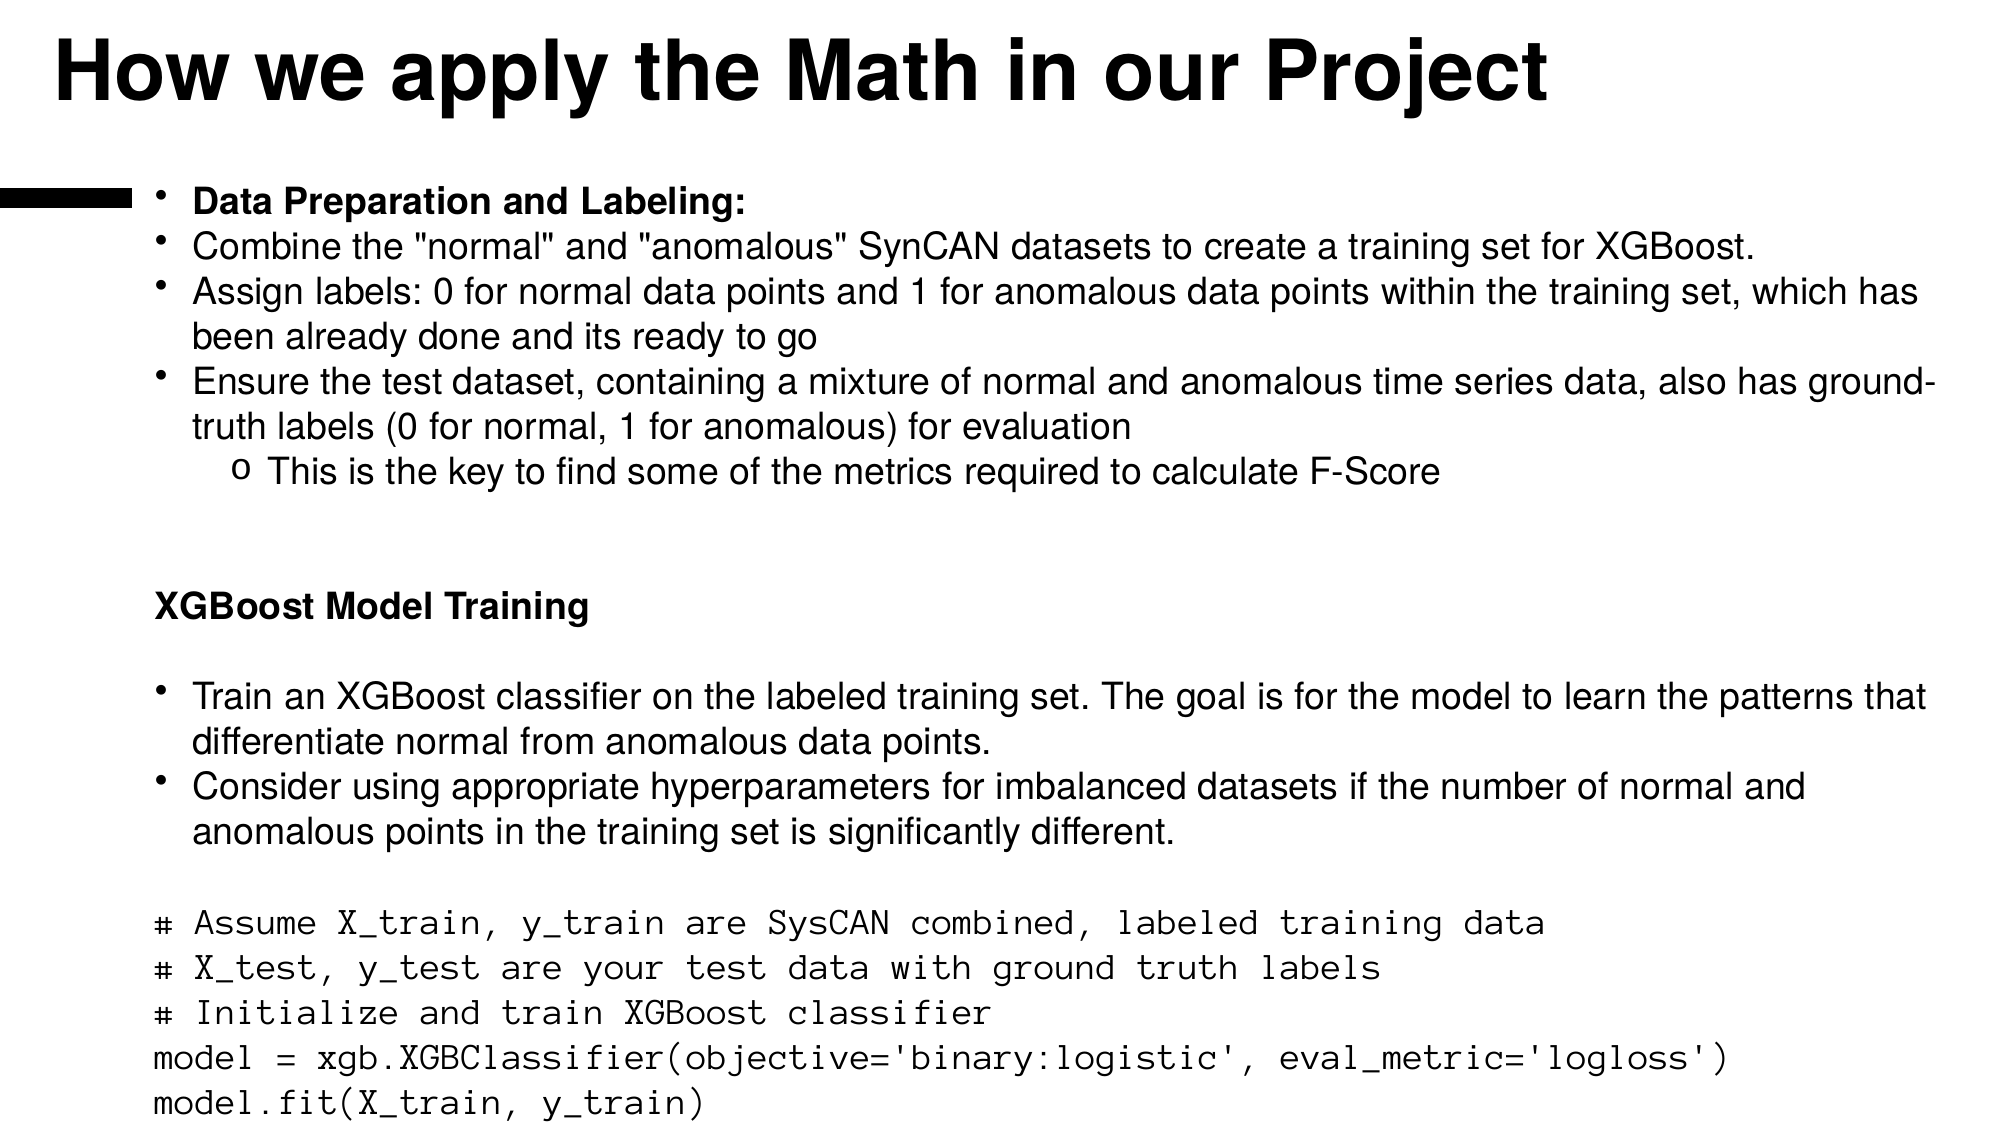

# How we apply the Math in our Project
Data Preparation and Labeling:
Combine the "normal" and "anomalous" SynCAN datasets to create a training set for XGBoost.
Assign labels: 0 for normal data points and 1 for anomalous data points within the training set, which has been already done and its ready to go
Ensure the test dataset, containing a mixture of normal and anomalous time series data, also has ground-truth labels (0 for normal, 1 for anomalous) for evaluation
This is the key to find some of the metrics required to calculate F-Score

XGBoost Model Training

Train an XGBoost classifier on the labeled training set. The goal is for the model to learn the patterns that differentiate normal from anomalous data points.
Consider using appropriate hyperparameters for imbalanced datasets if the number of normal and anomalous points in the training set is significantly different.

# Assume X_train, y_train are SysCAN combined, labeled training data # X_test, y_test are your test data with ground truth labels # Initialize and train XGBoost classifier model = xgb.XGBClassifier(objective='binary:logistic', eval_metric='logloss') model.fit(X_train, y_train)